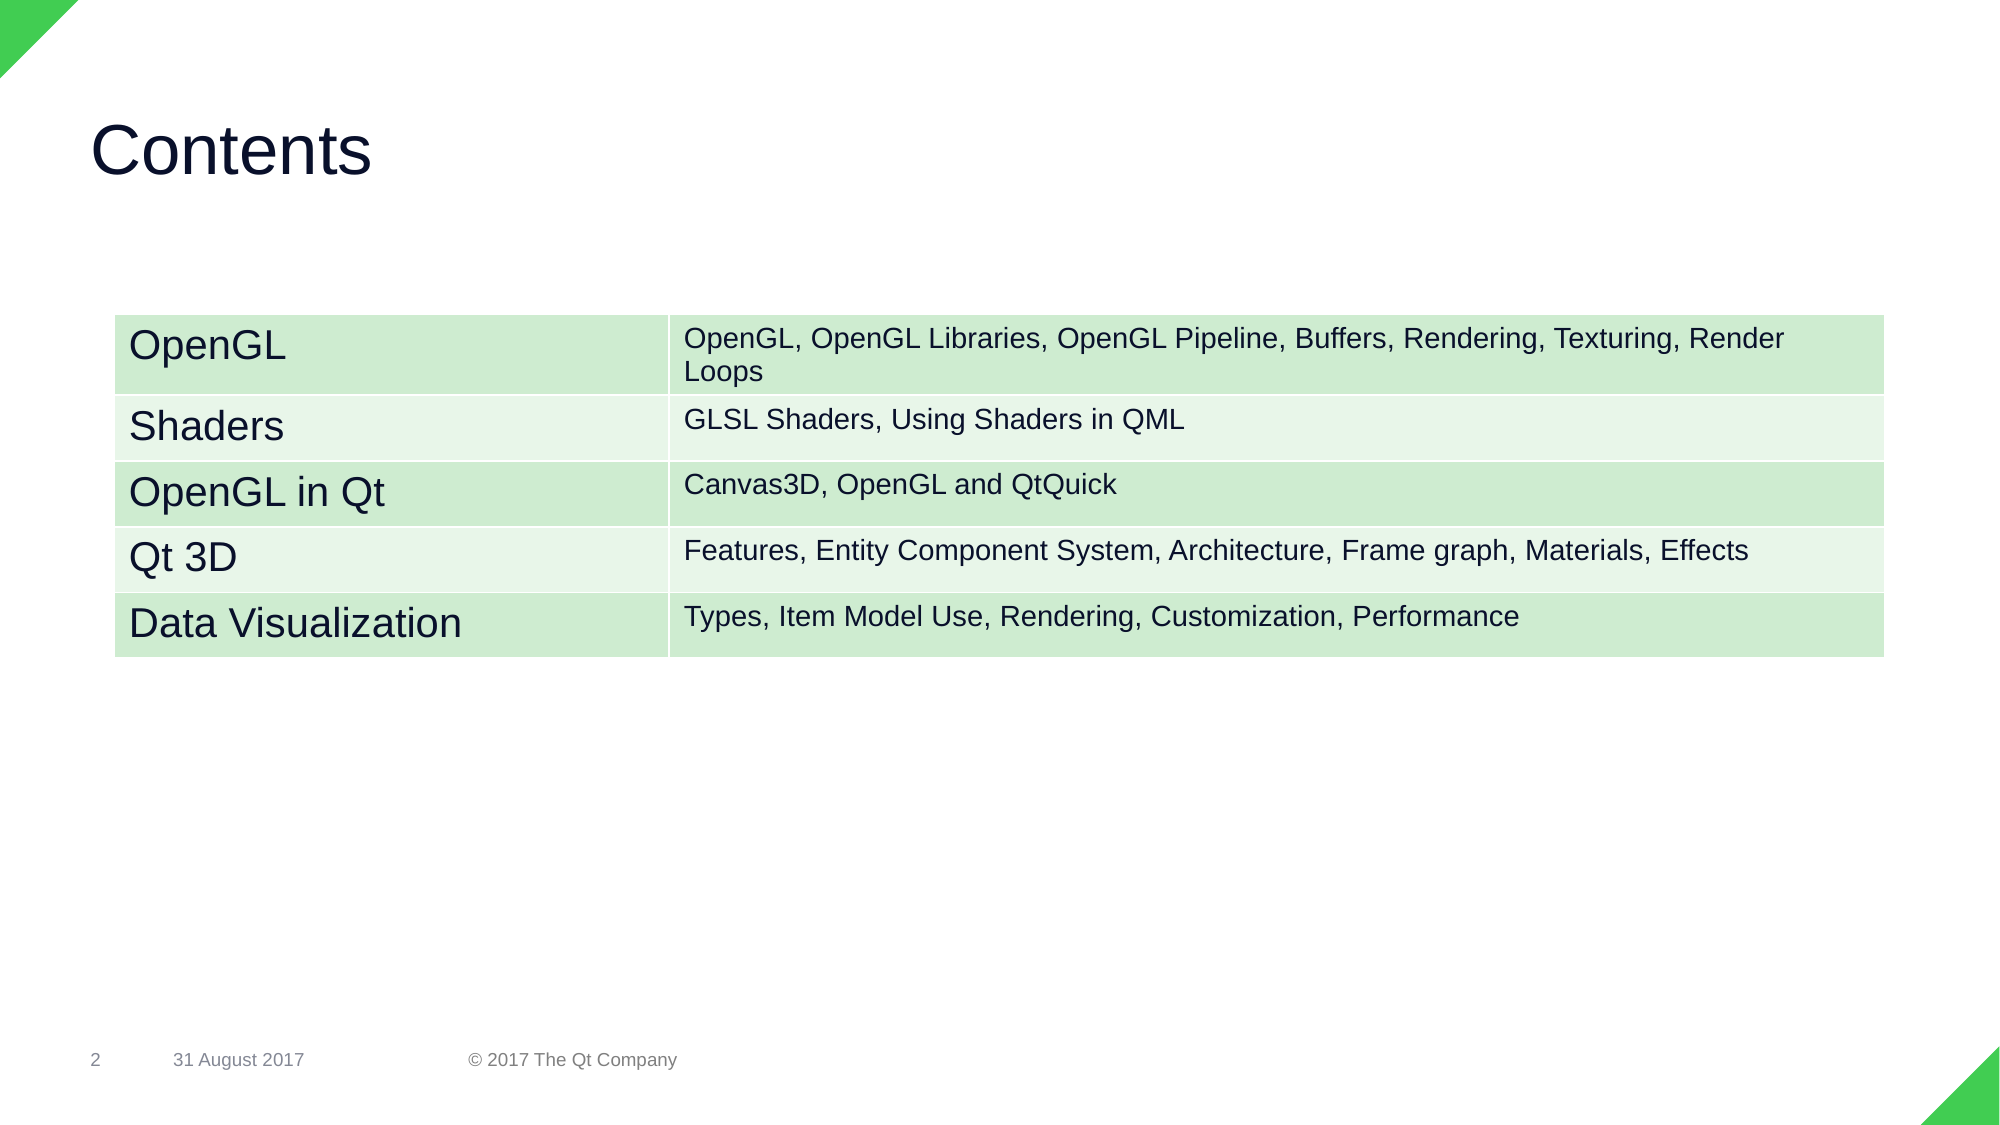

# Contents
| OpenGL | OpenGL, OpenGL Libraries, OpenGL Pipeline, Buffers, Rendering, Texturing, Render Loops |
| --- | --- |
| Shaders | GLSL Shaders, Using Shaders in QML |
| OpenGL in Qt | Canvas3D, OpenGL and QtQuick |
| Qt 3D | Features, Entity Component System, Architecture, Frame graph, Materials, Effects |
| Data Visualization | Types, Item Model Use, Rendering, Customization, Performance |
2
31 August 2017
© 2017 The Qt Company